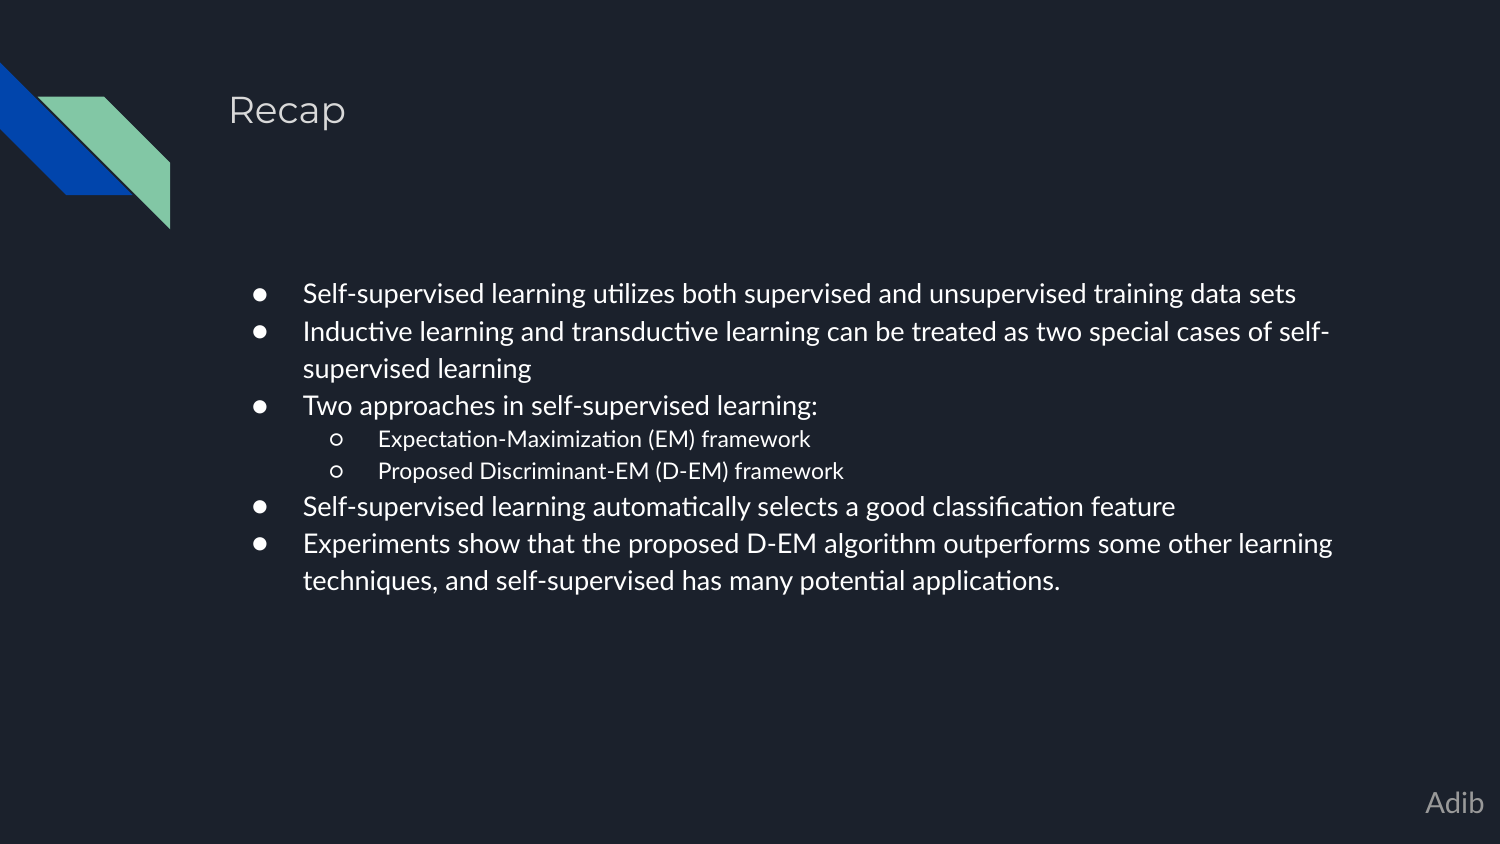

# Recap
Self-supervised learning utilizes both supervised and unsupervised training data sets
Inductive learning and transductive learning can be treated as two special cases of self-supervised learning
Two approaches in self-supervised learning:
Expectation-Maximization (EM) framework
Proposed Discriminant-EM (D-EM) framework
Self-supervised learning automatically selects a good classification feature
Experiments show that the proposed D-EM algorithm outperforms some other learning techniques, and self-supervised has many potential applications.
Adib